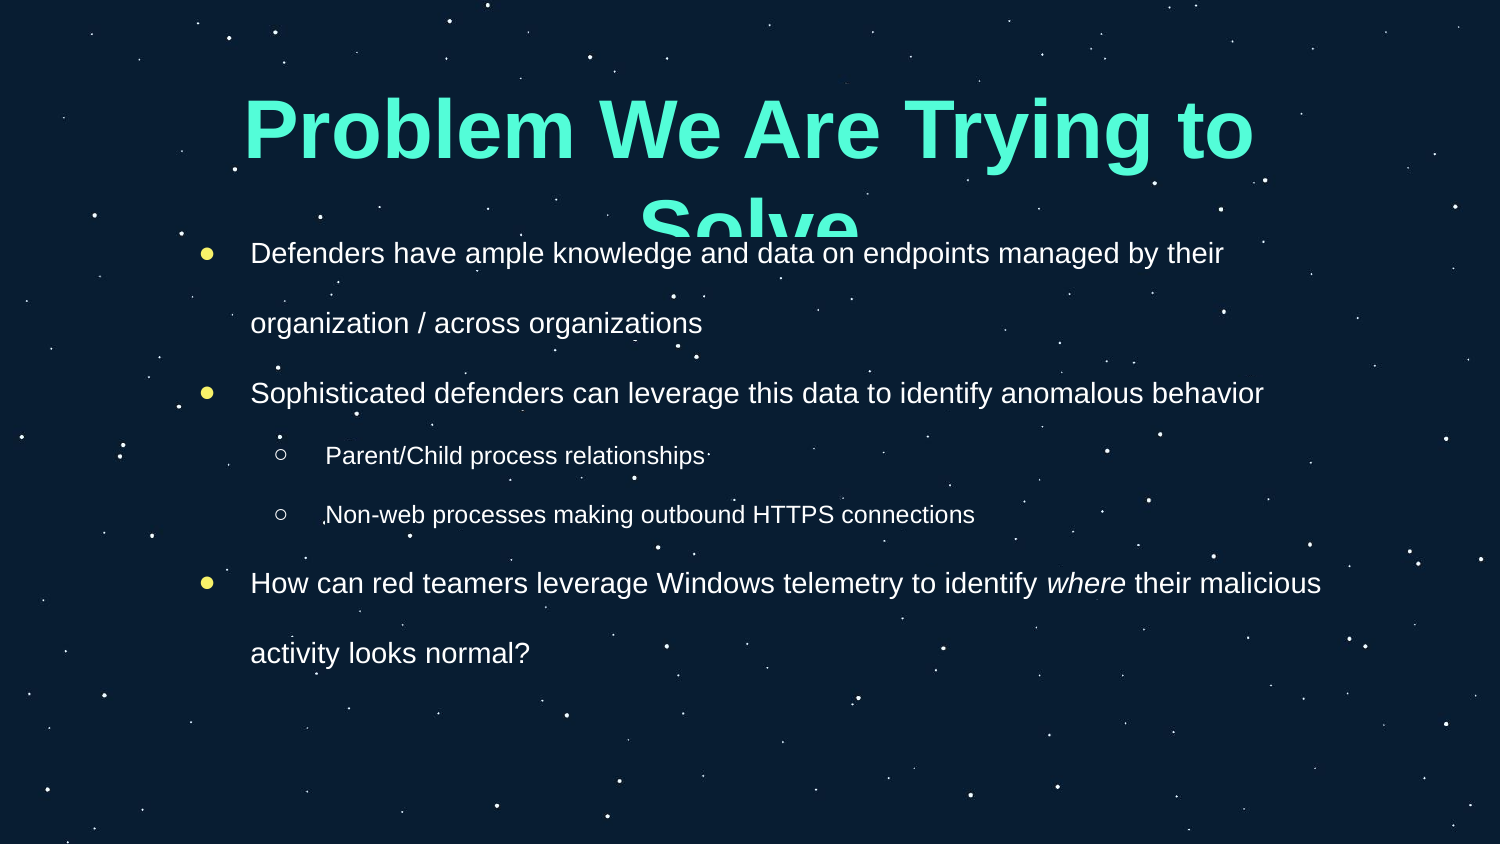

# Problem We Are Trying to Solve
Defenders have ample knowledge and data on endpoints managed by their organization / across organizations
Sophisticated defenders can leverage this data to identify anomalous behavior
Parent/Child process relationships
Non-web processes making outbound HTTPS connections
How can red teamers leverage Windows telemetry to identify where their malicious activity looks normal?